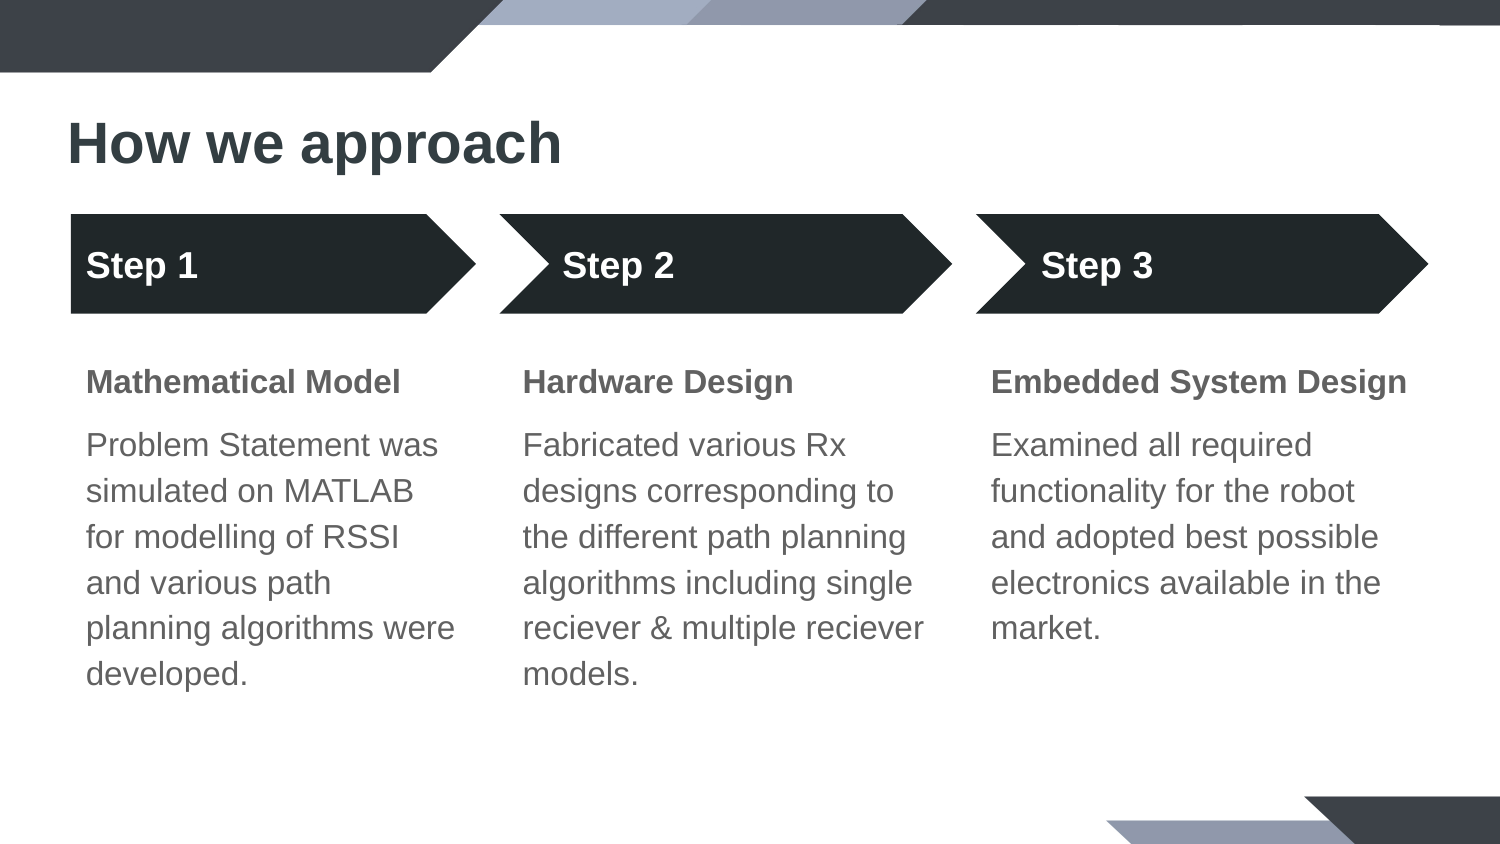

# How we approach

Step 1
Step 2
Step 3
Mathematical Model
Problem Statement was simulated on MATLAB for modelling of RSSI and various path planning algorithms were developed.

Hardware Design
Fabricated various Rx designs corresponding to the different path planning algorithms including single reciever & multiple reciever models.
Embedded System Design
Examined all required functionality for the robot and adopted best possible electronics available in the market.